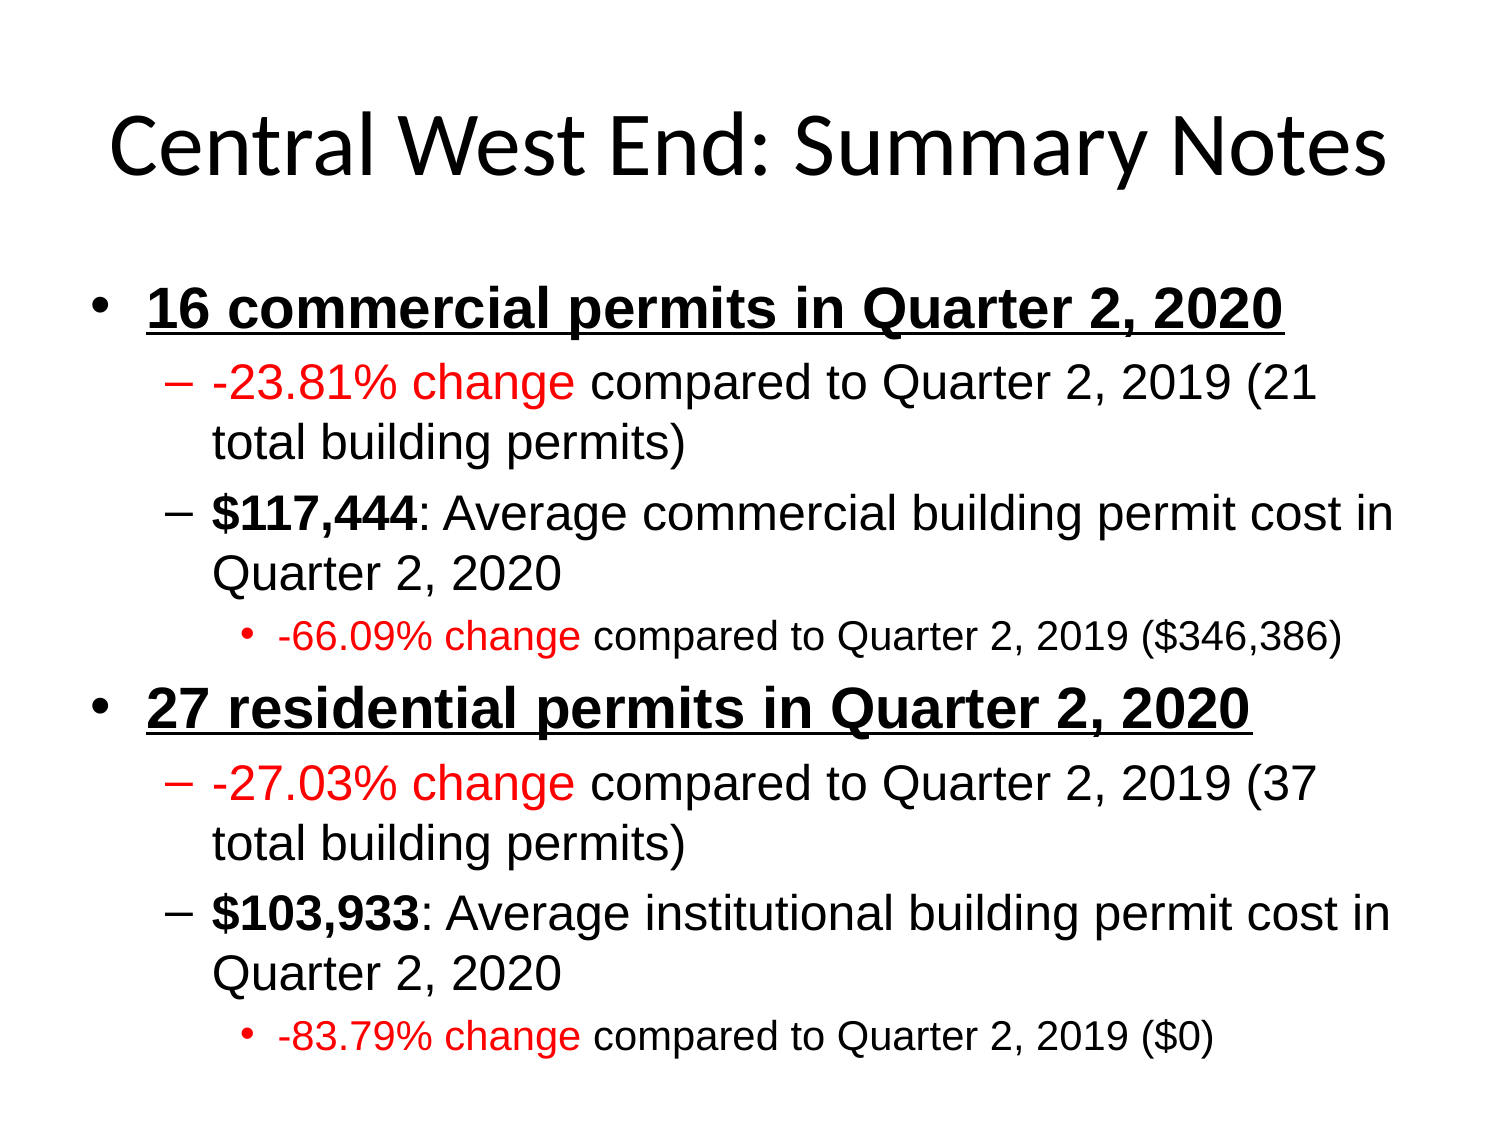

# Central West End: Summary Notes
16 commercial permits in Quarter 2, 2020
-23.81% change compared to Quarter 2, 2019 (21 total building permits)
$117,444: Average commercial building permit cost in Quarter 2, 2020
-66.09% change compared to Quarter 2, 2019 ($346,386)
27 residential permits in Quarter 2, 2020
-27.03% change compared to Quarter 2, 2019 (37 total building permits)
$103,933: Average institutional building permit cost in Quarter 2, 2020
-83.79% change compared to Quarter 2, 2019 ($0)